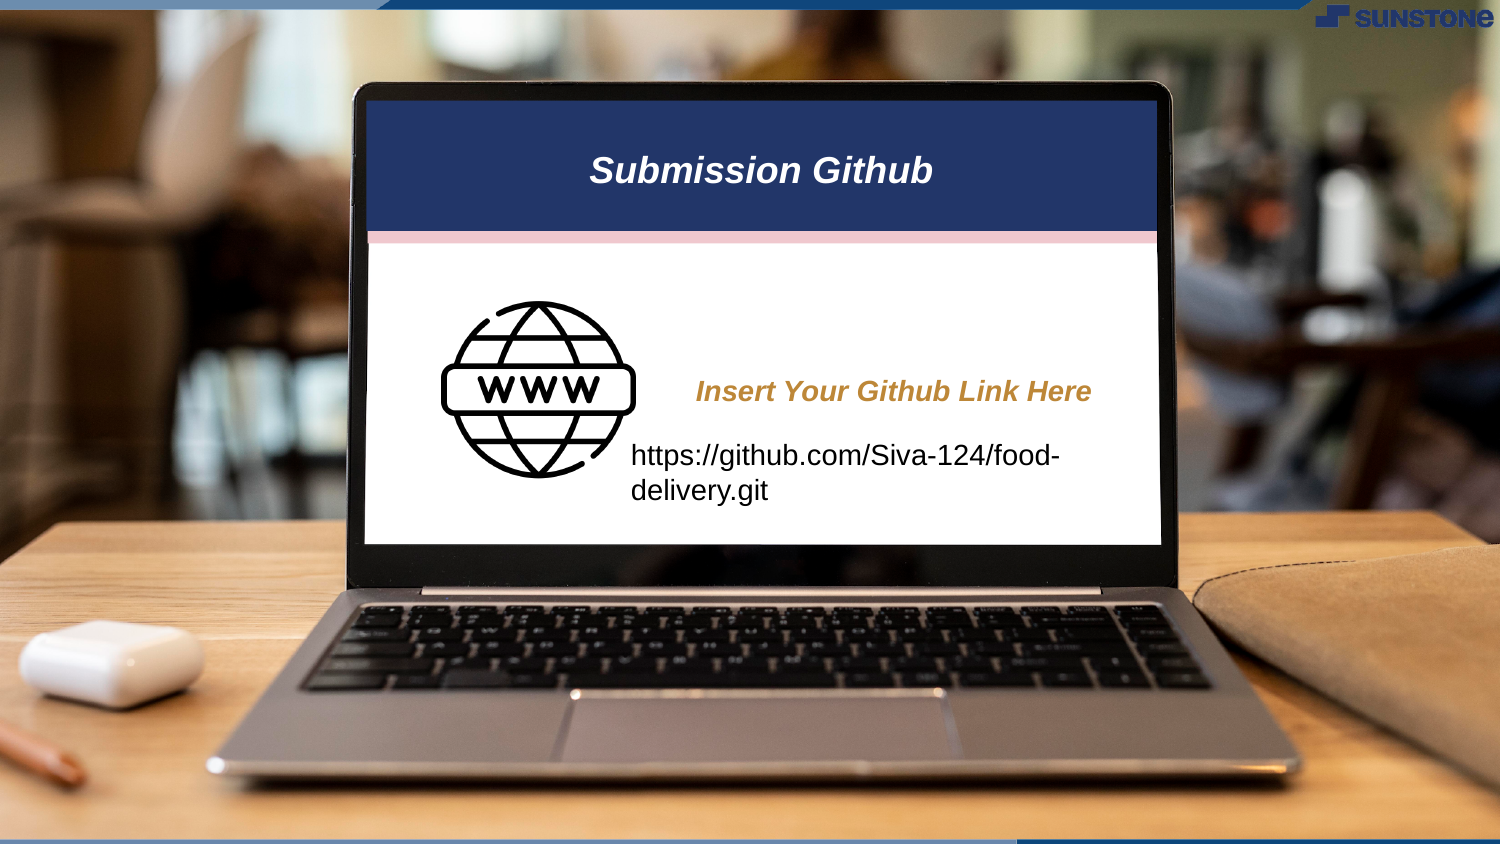

Submission Github
Insert Your Github Link Here
https://github.com/Siva-124/food-delivery.git